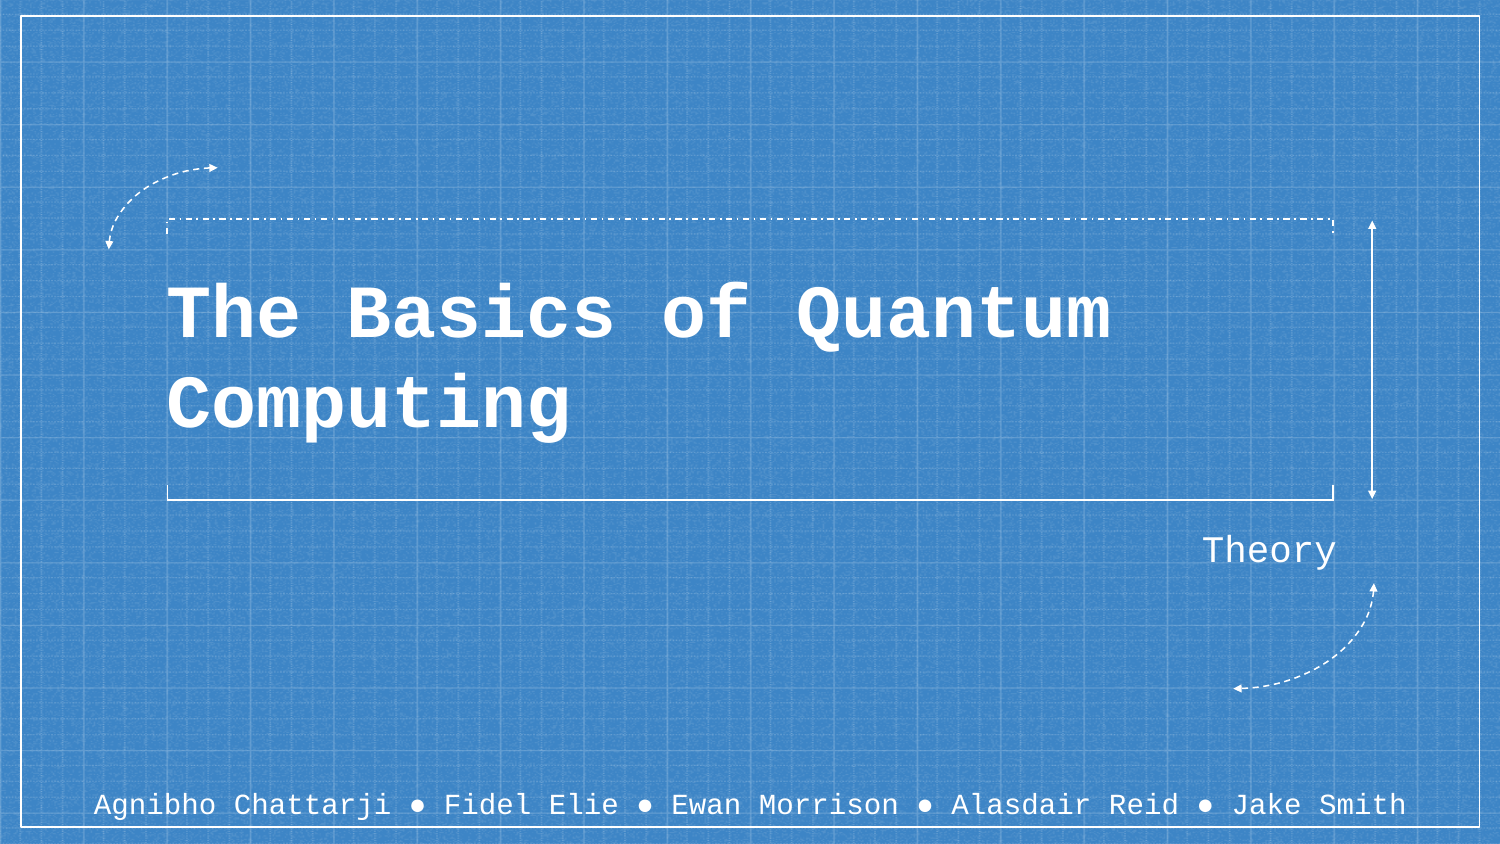

# The Basics of Quantum Computing
Theory
Agnibho Chattarji ● Fidel Elie ● Ewan Morrison ● Alasdair Reid ● Jake Smith